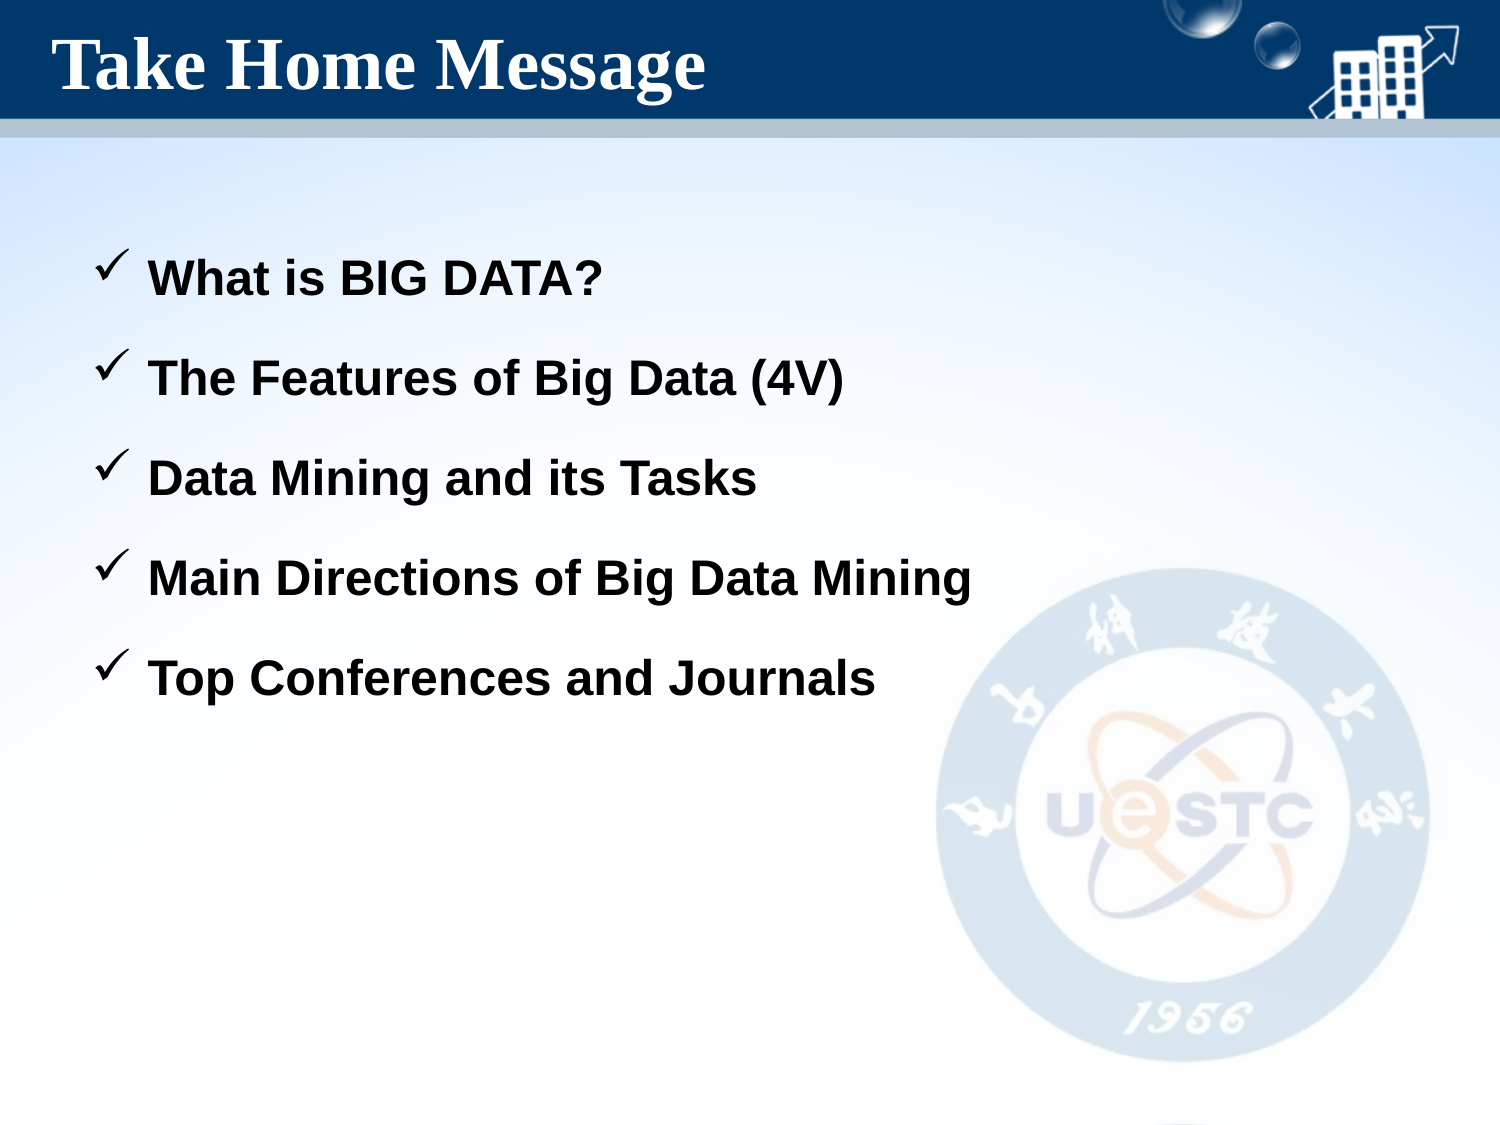

# Take Home Message
What is BIG DATA?
The Features of Big Data (4V)
Data Mining and its Tasks
Main Directions of Big Data Mining
Top Conferences and Journals